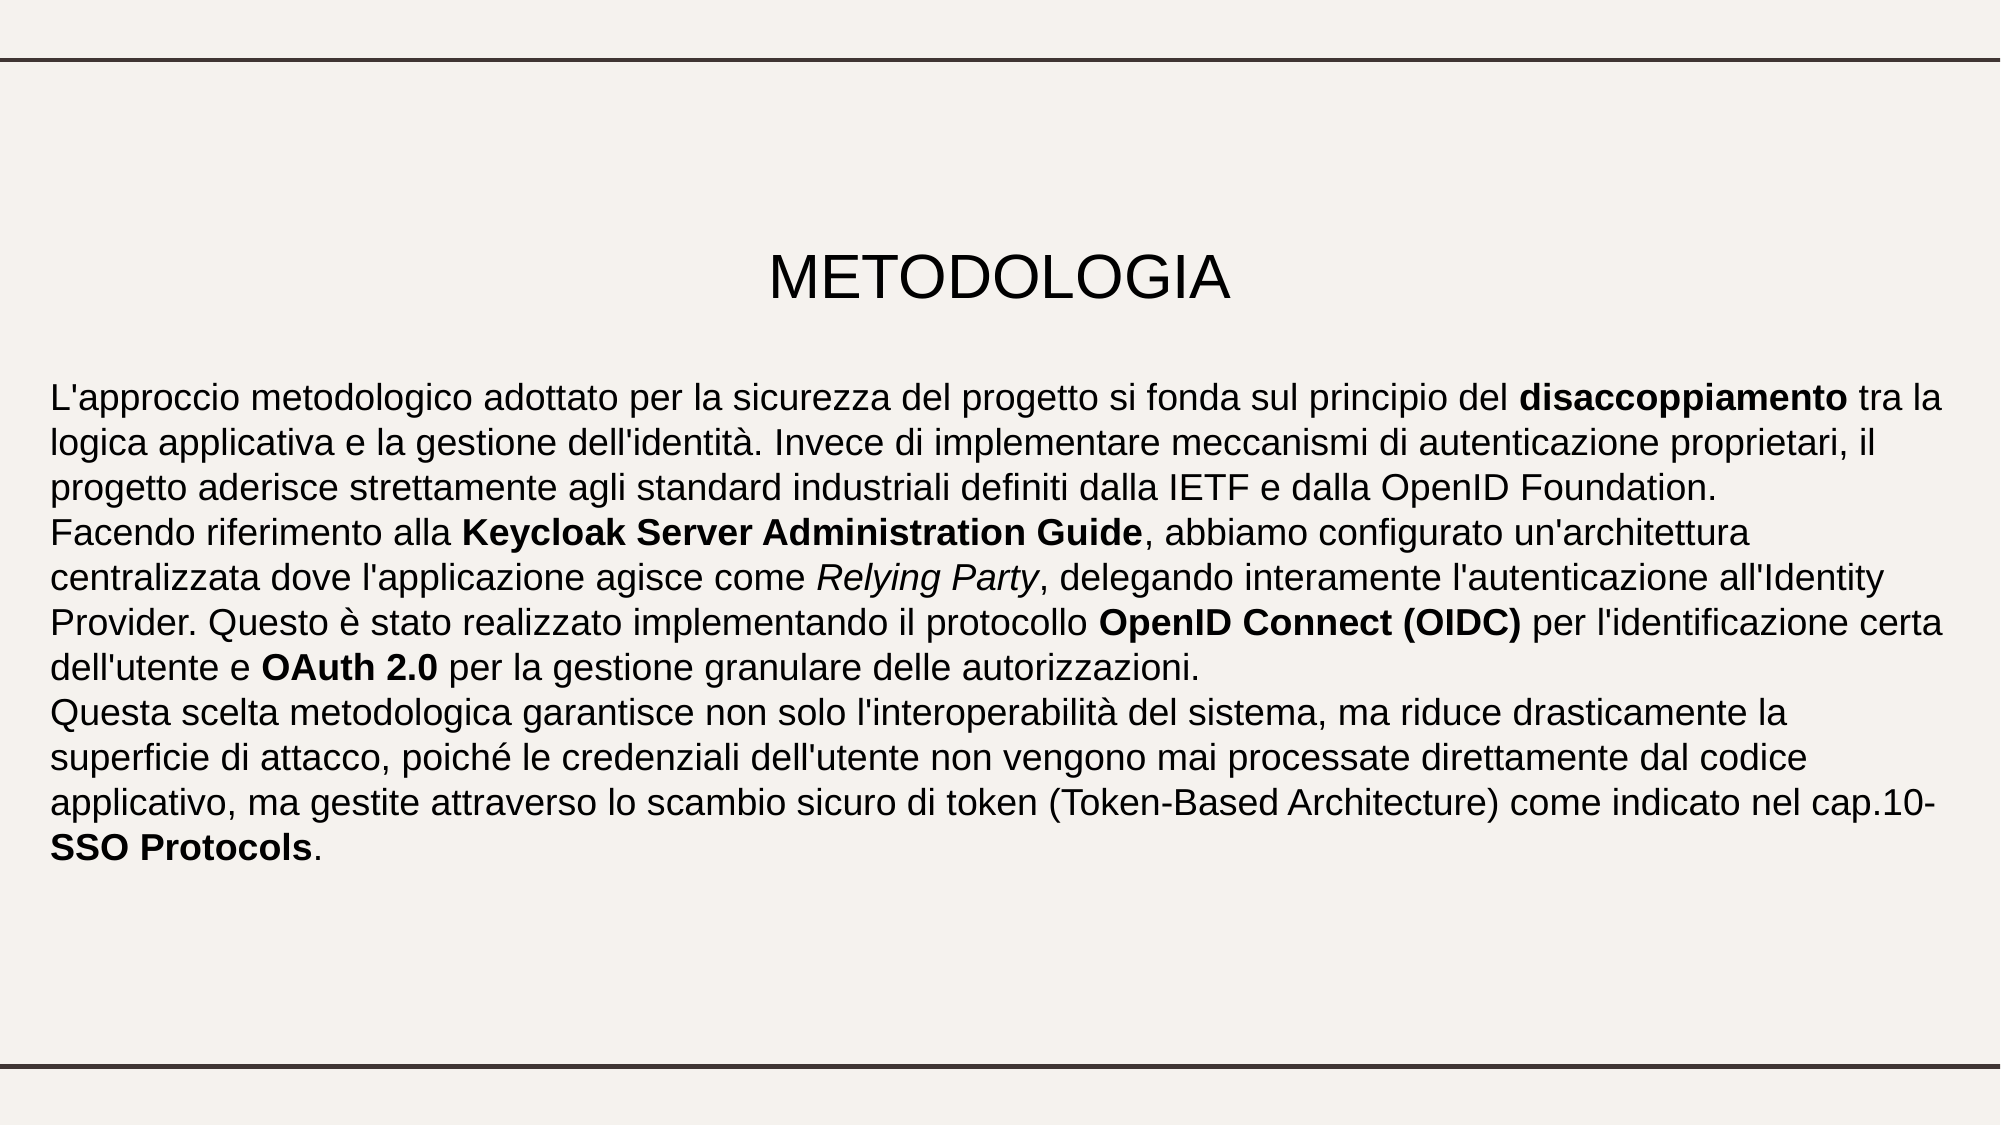

METODOLOGIA

# L'approccio metodologico adottato per la sicurezza del progetto si fonda sul principio del disaccoppiamento tra la logica applicativa e la gestione dell'identità. Invece di implementare meccanismi di autenticazione proprietari, il progetto aderisce strettamente agli standard industriali definiti dalla IETF e dalla OpenID Foundation. Facendo riferimento alla Keycloak Server Administration Guide, abbiamo configurato un'architettura centralizzata dove l'applicazione agisce come Relying Party, delegando interamente l'autenticazione all'Identity Provider. Questo è stato realizzato implementando il protocollo OpenID Connect (OIDC) per l'identificazione certa dell'utente e OAuth 2.0 per la gestione granulare delle autorizzazioni. Questa scelta metodologica garantisce non solo l'interoperabilità del sistema, ma riduce drasticamente la superficie di attacco, poiché le credenziali dell'utente non vengono mai processate direttamente dal codice applicativo, ma gestite attraverso lo scambio sicuro di token (Token-Based Architecture) come indicato nel cap.10-SSO Protocols.